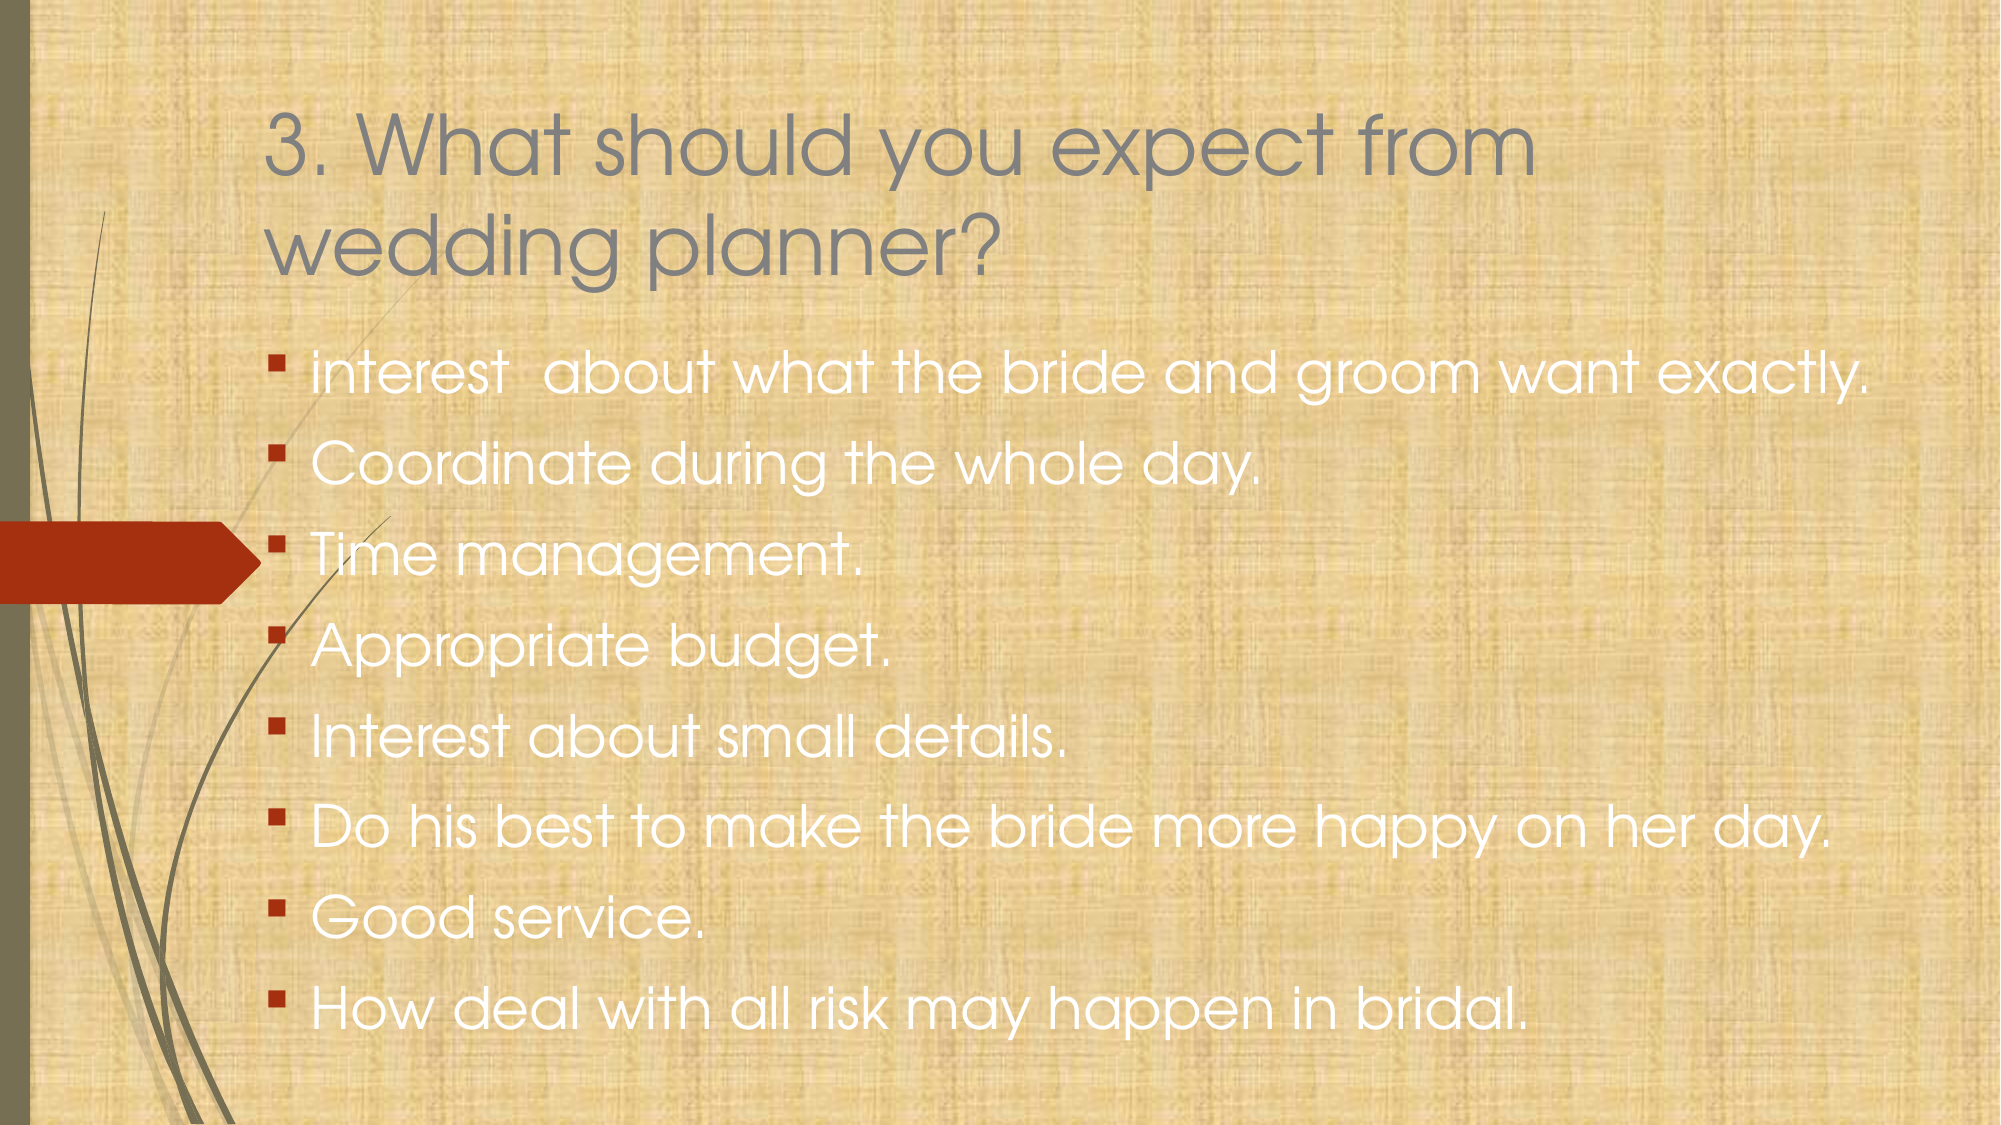

# 3. What should you expect from wedding planner?
interest  about what the bride and groom want exactly.
Coordinate during the whole day.
Time management.
Appropriate budget.
Interest about small details.
Do his best to make the bride more happy on her day.
Good service.
How deal with all risk may happen in bridal.